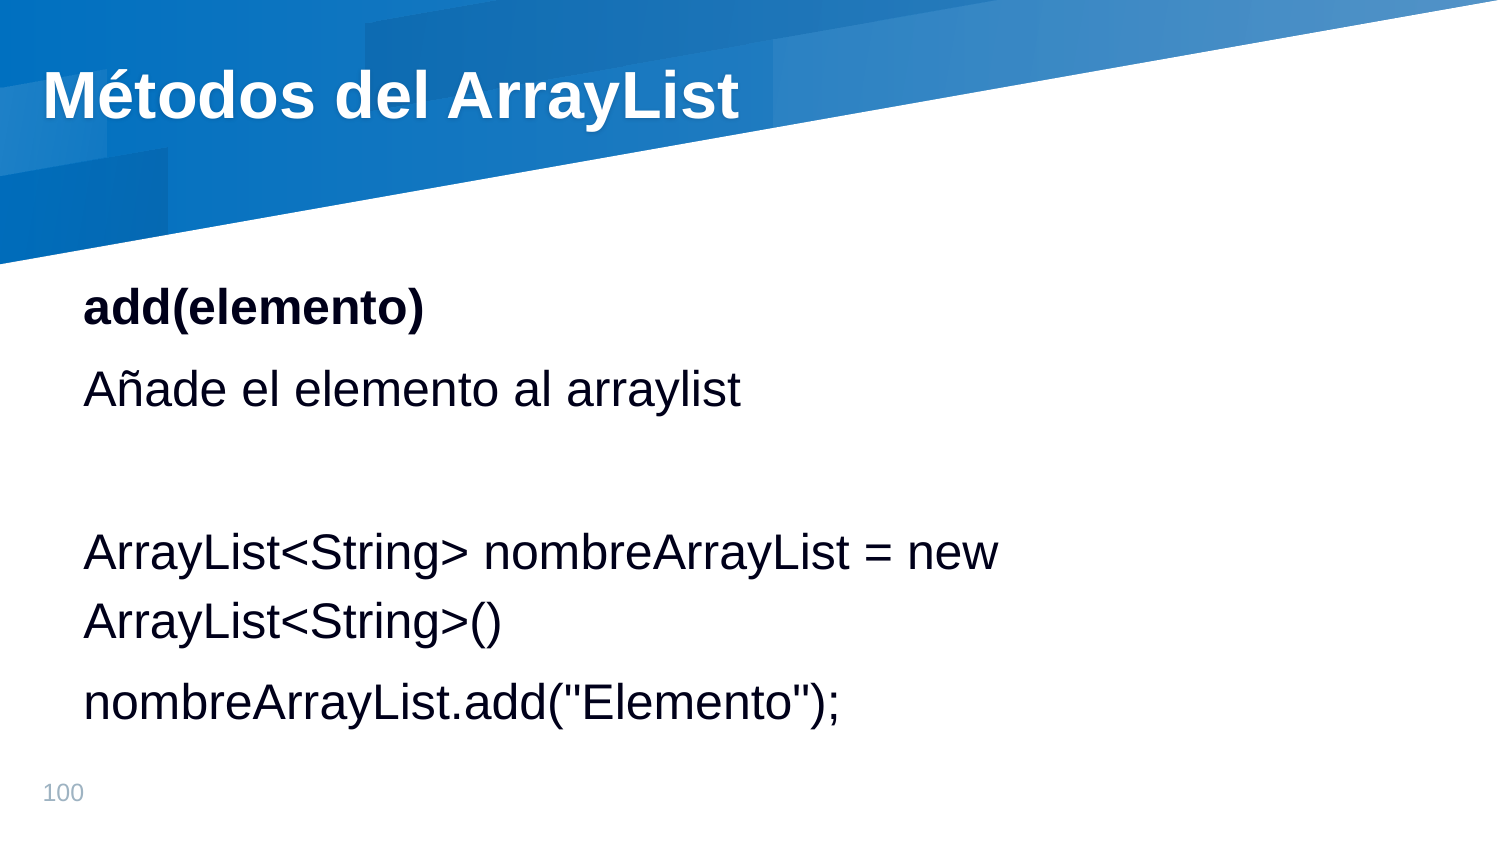

Métodos del ArrayList
add(elemento)
Añade el elemento al arraylist

ArrayList<String> nombreArrayList = new ArrayList<String>()
nombreArrayList.add("Elemento");
100